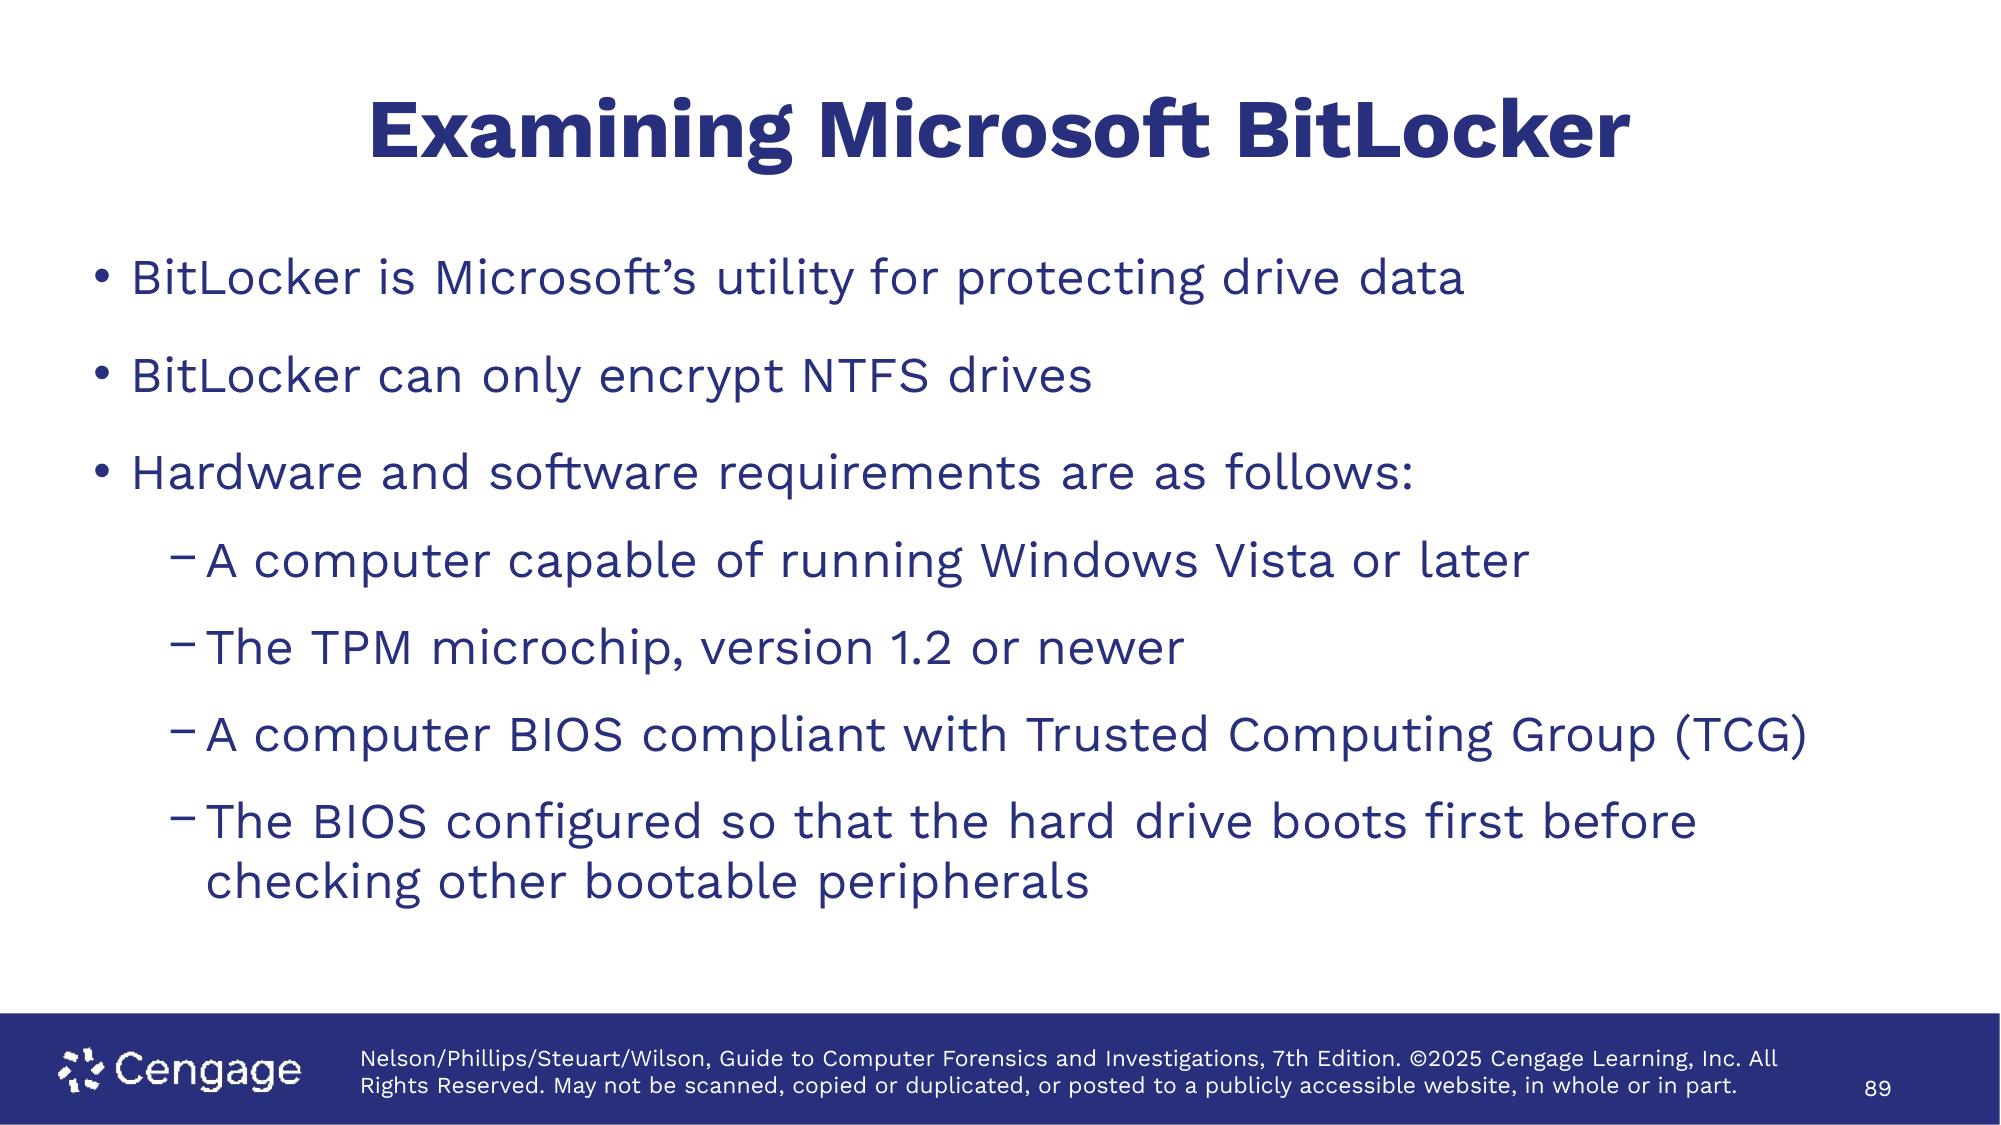

Examining Microsoft BitLocker
# BitLocker is Microsoft’s utility for protecting drive data
BitLocker can only encrypt NTFS drives
Hardware and software requirements are as follows:
A computer capable of running Windows Vista or later
The TPM microchip, version 1.2 or newer
A computer BIOS compliant with Trusted Computing Group (TCG)
The BIOS configured so that the hard drive boots first before checking other bootable peripherals